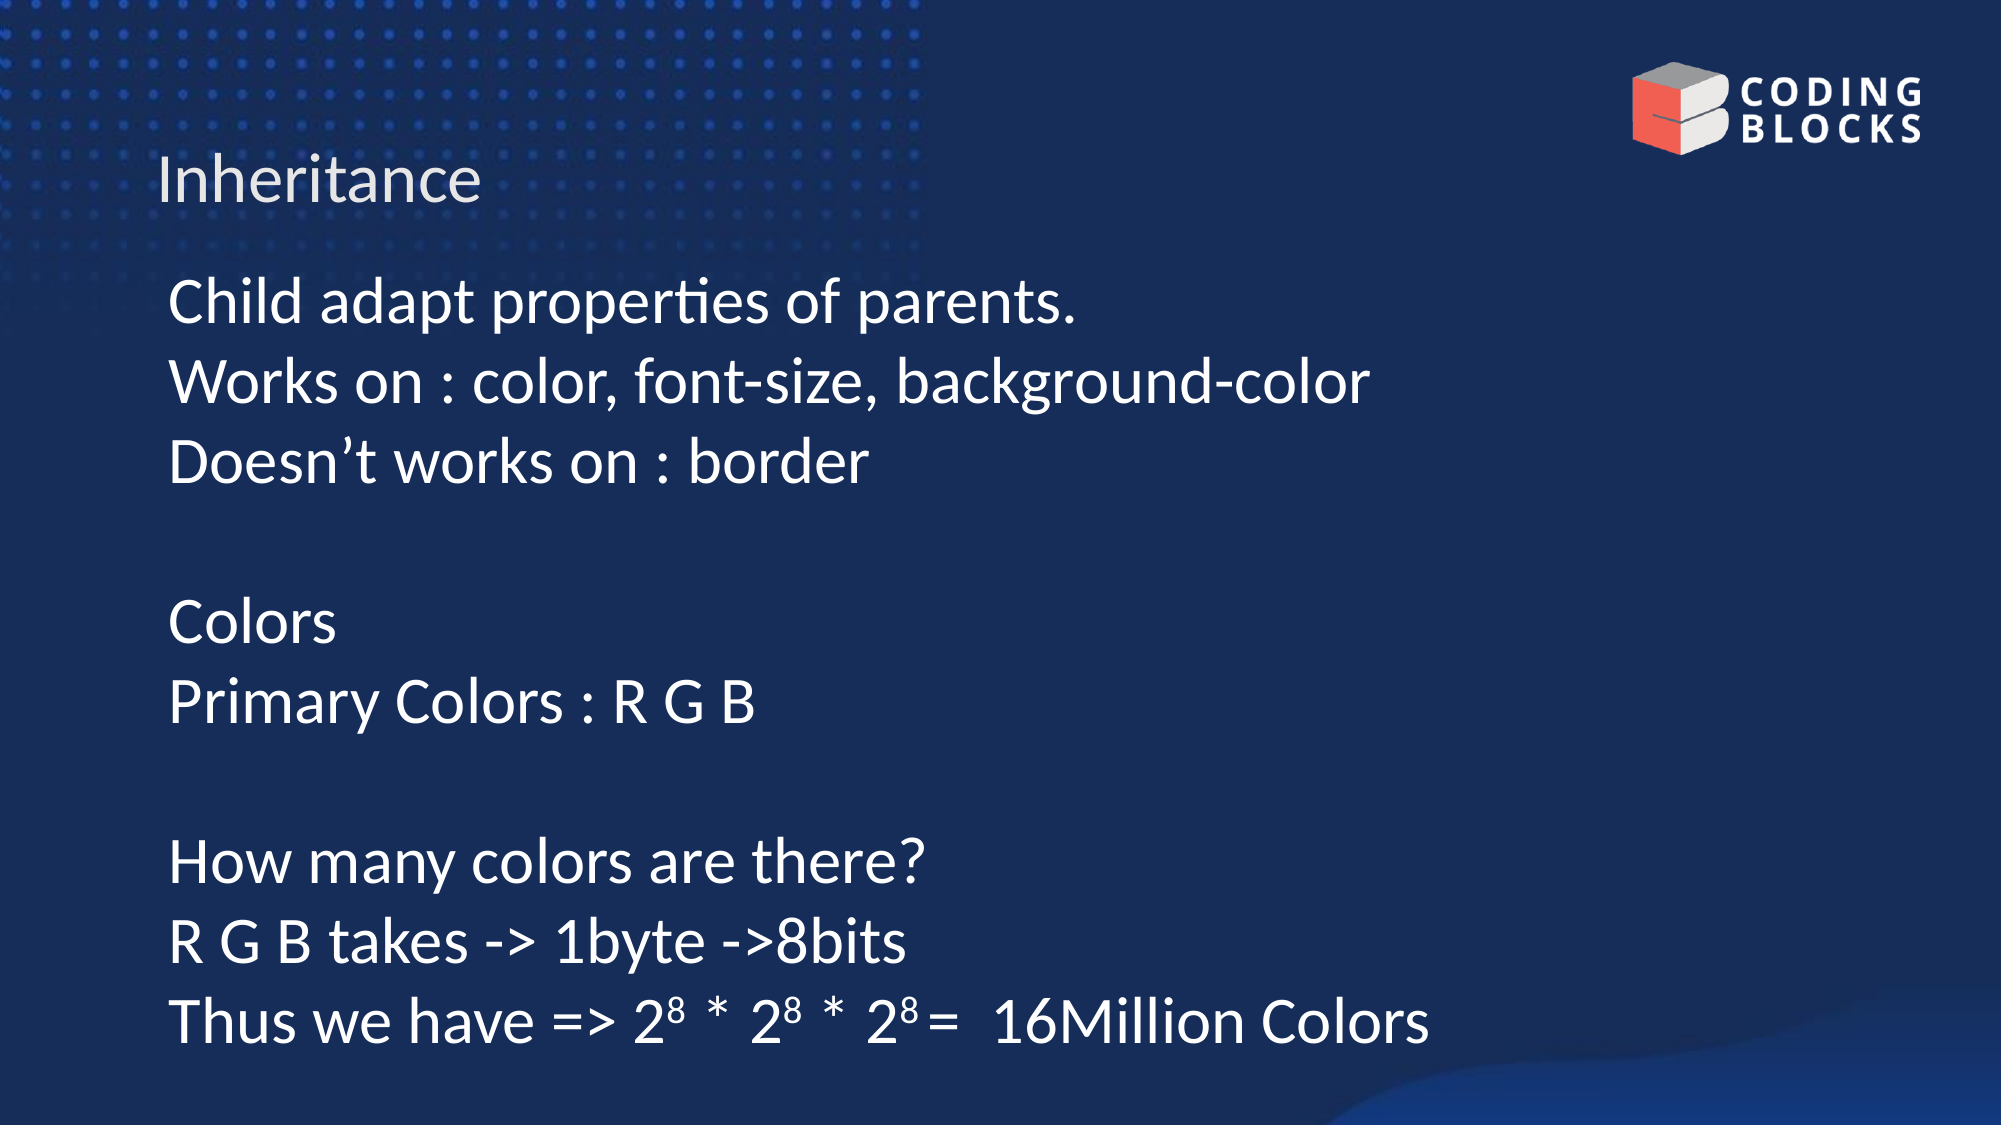

# Inheritance
Child adapt properties of parents.
Works on : color, font-size, background-color
Doesn’t works on : border

Colors
Primary Colors : R G B

How many colors are there?
R G B takes -> 1byte ->8bits
Thus we have => 28 * 28 * 28 =  16Million Colors